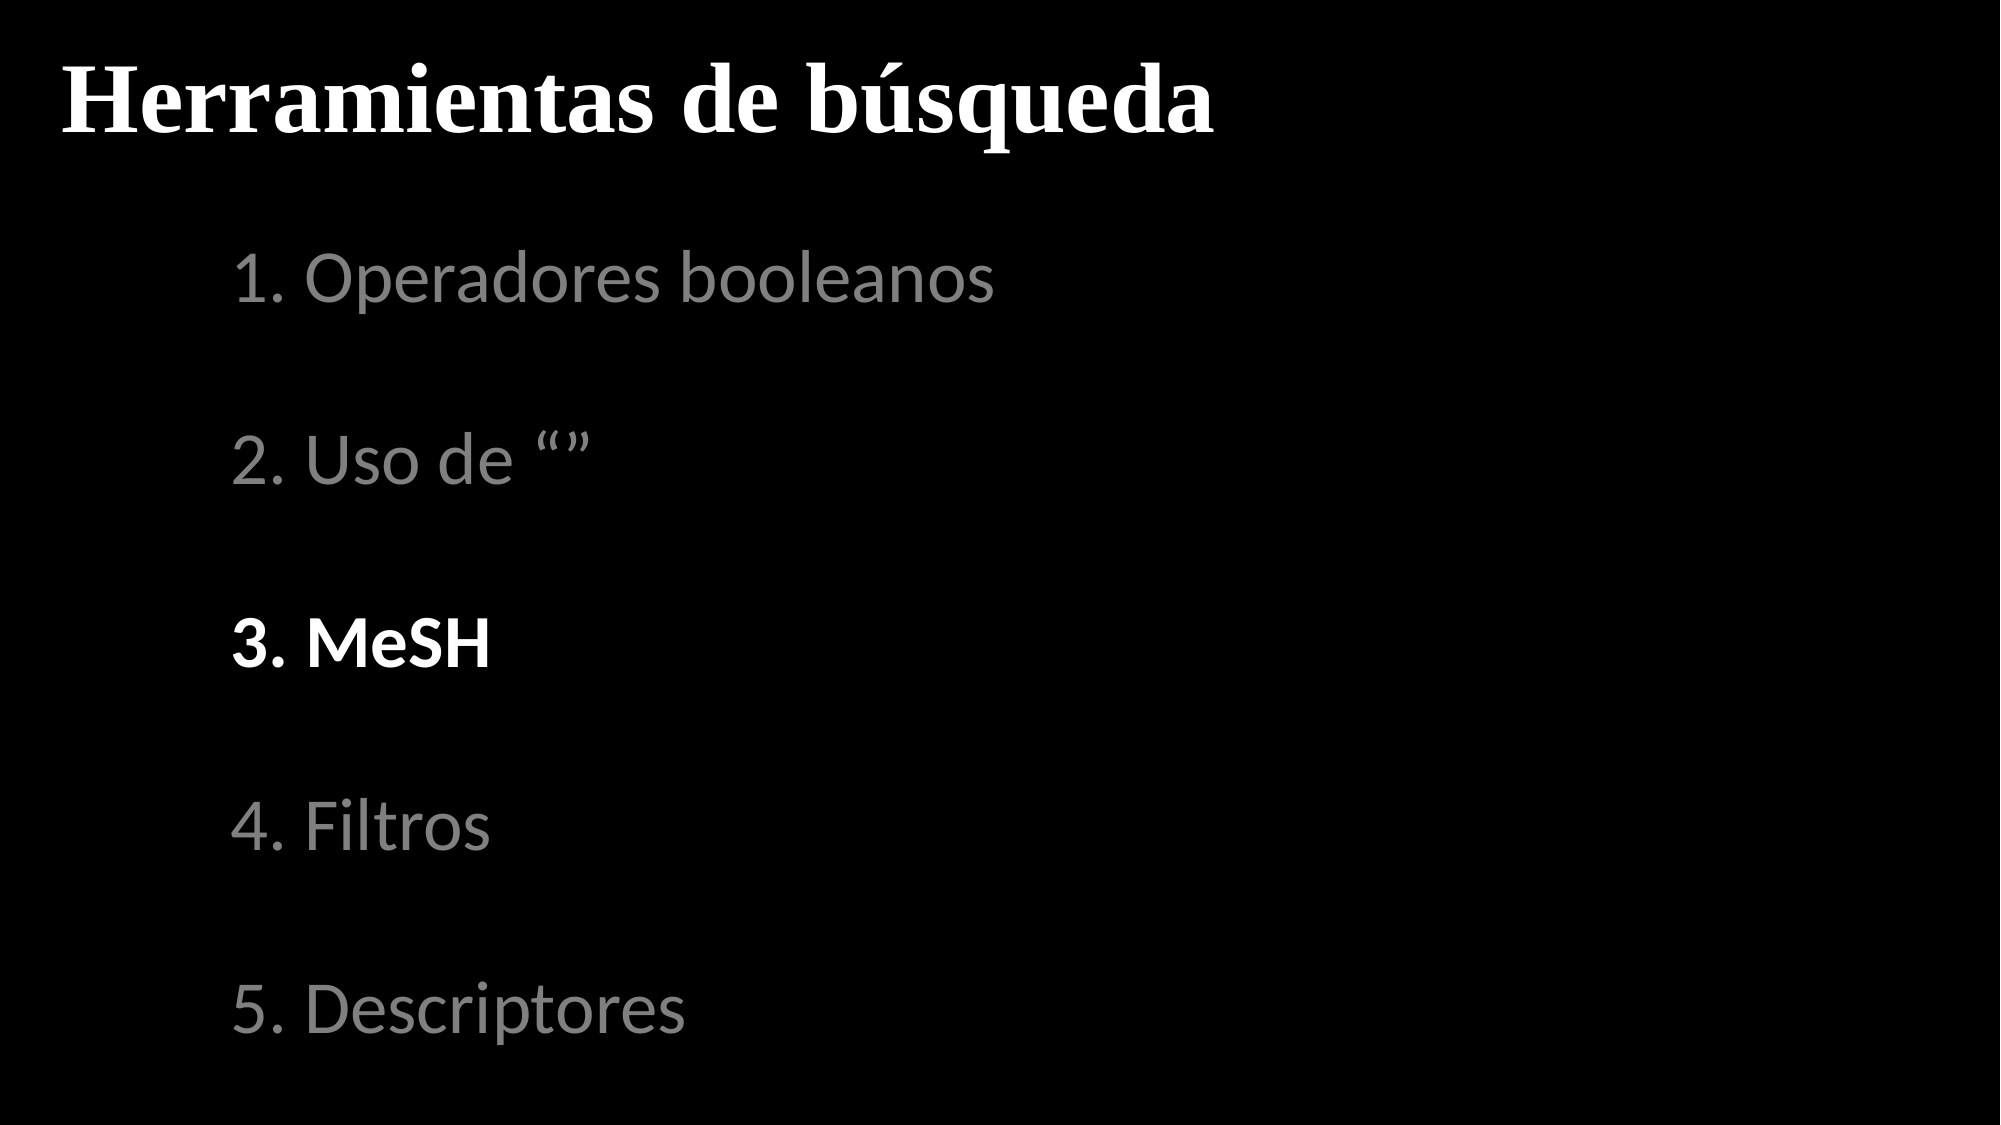

Herramientas de búsqueda
1. Operadores booleanos
2. Uso de “”
3. MeSH
4. Filtros
5. Descriptores